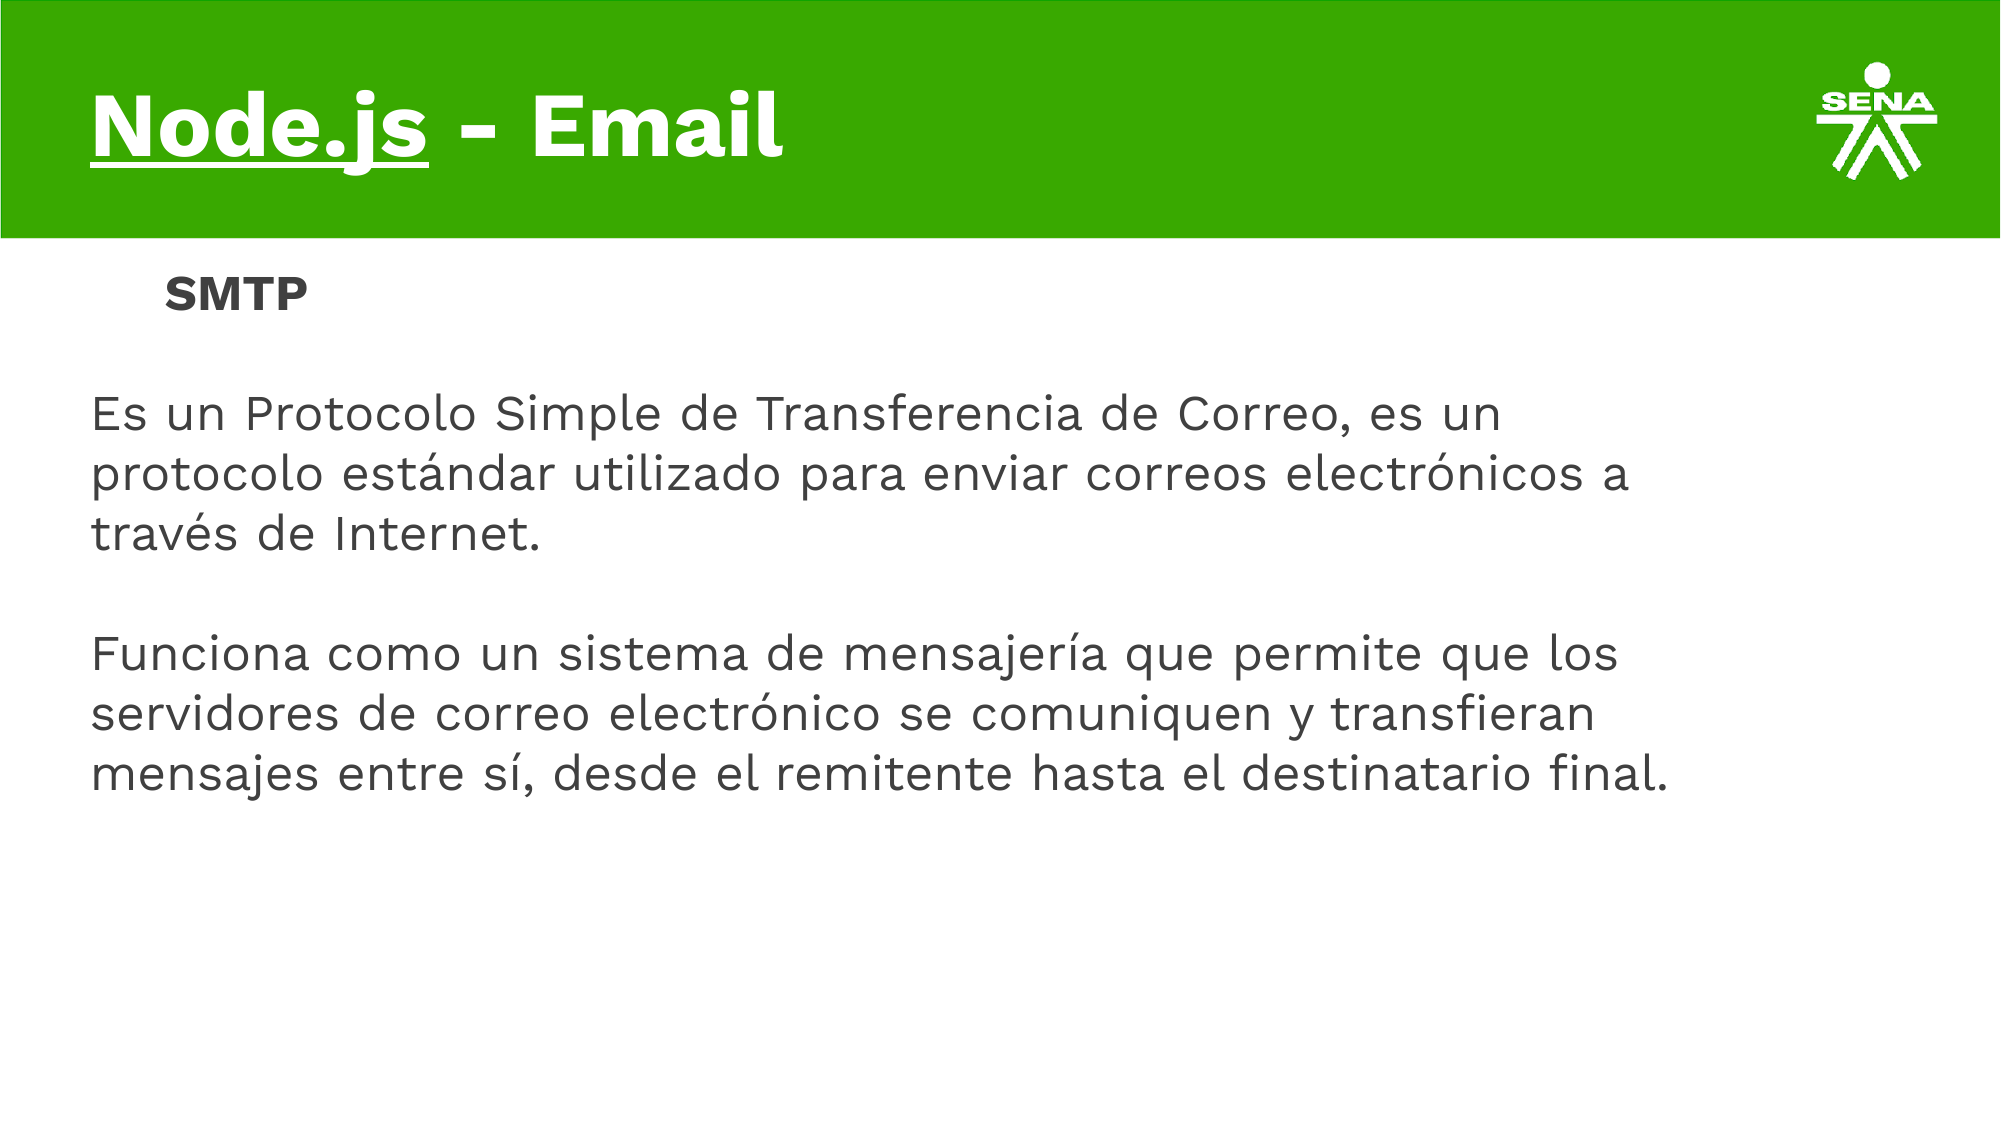

# Node.js - Email
SMTP

Es un Protocolo Simple de Transferencia de Correo, es un protocolo estándar utilizado para enviar correos electrónicos a través de Internet.

Funciona como un sistema de mensajería que permite que los servidores de correo electrónico se comuniquen y transfieran mensajes entre sí, desde el remitente hasta el destinatario final.